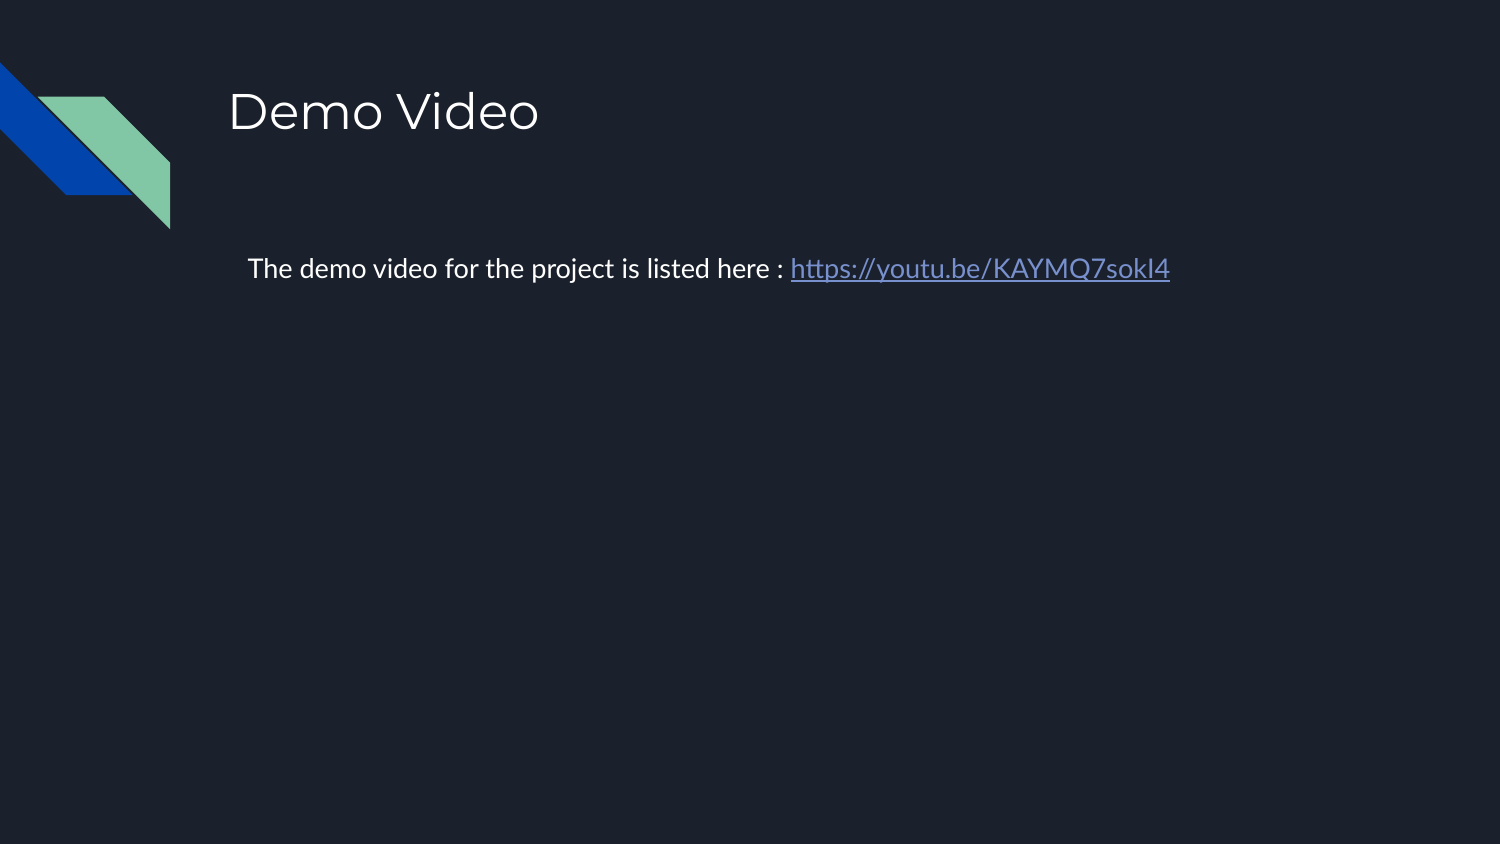

# Demo Video
The demo video for the project is listed here : https://youtu.be/KAYMQ7sokI4